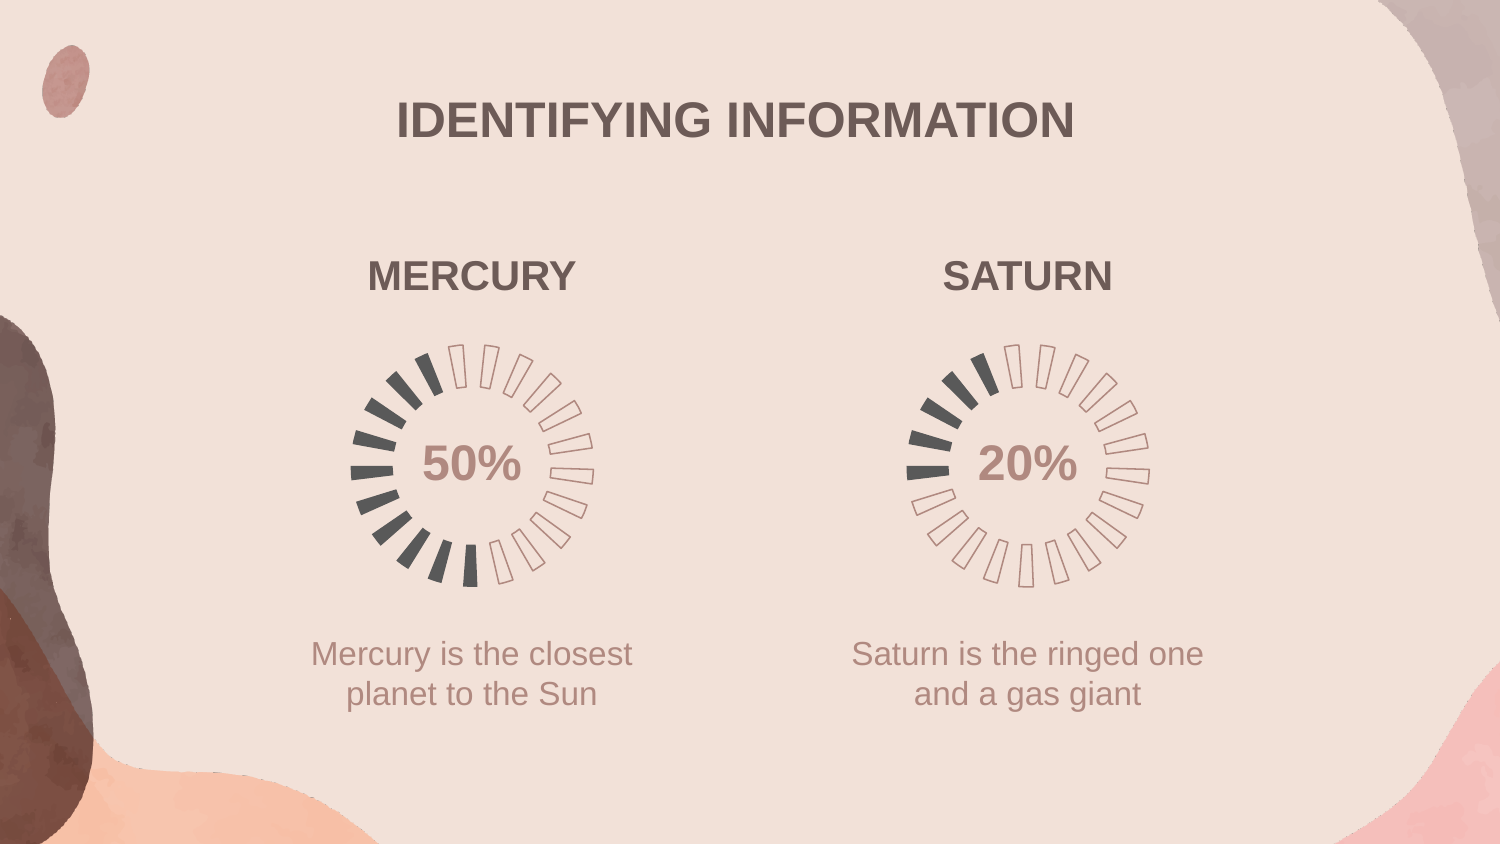

# IDENTIFYING INFORMATION
MERCURY
SATURN

50%
20%
Mercury is the closest planet to the Sun
Saturn is the ringed one and a gas giant